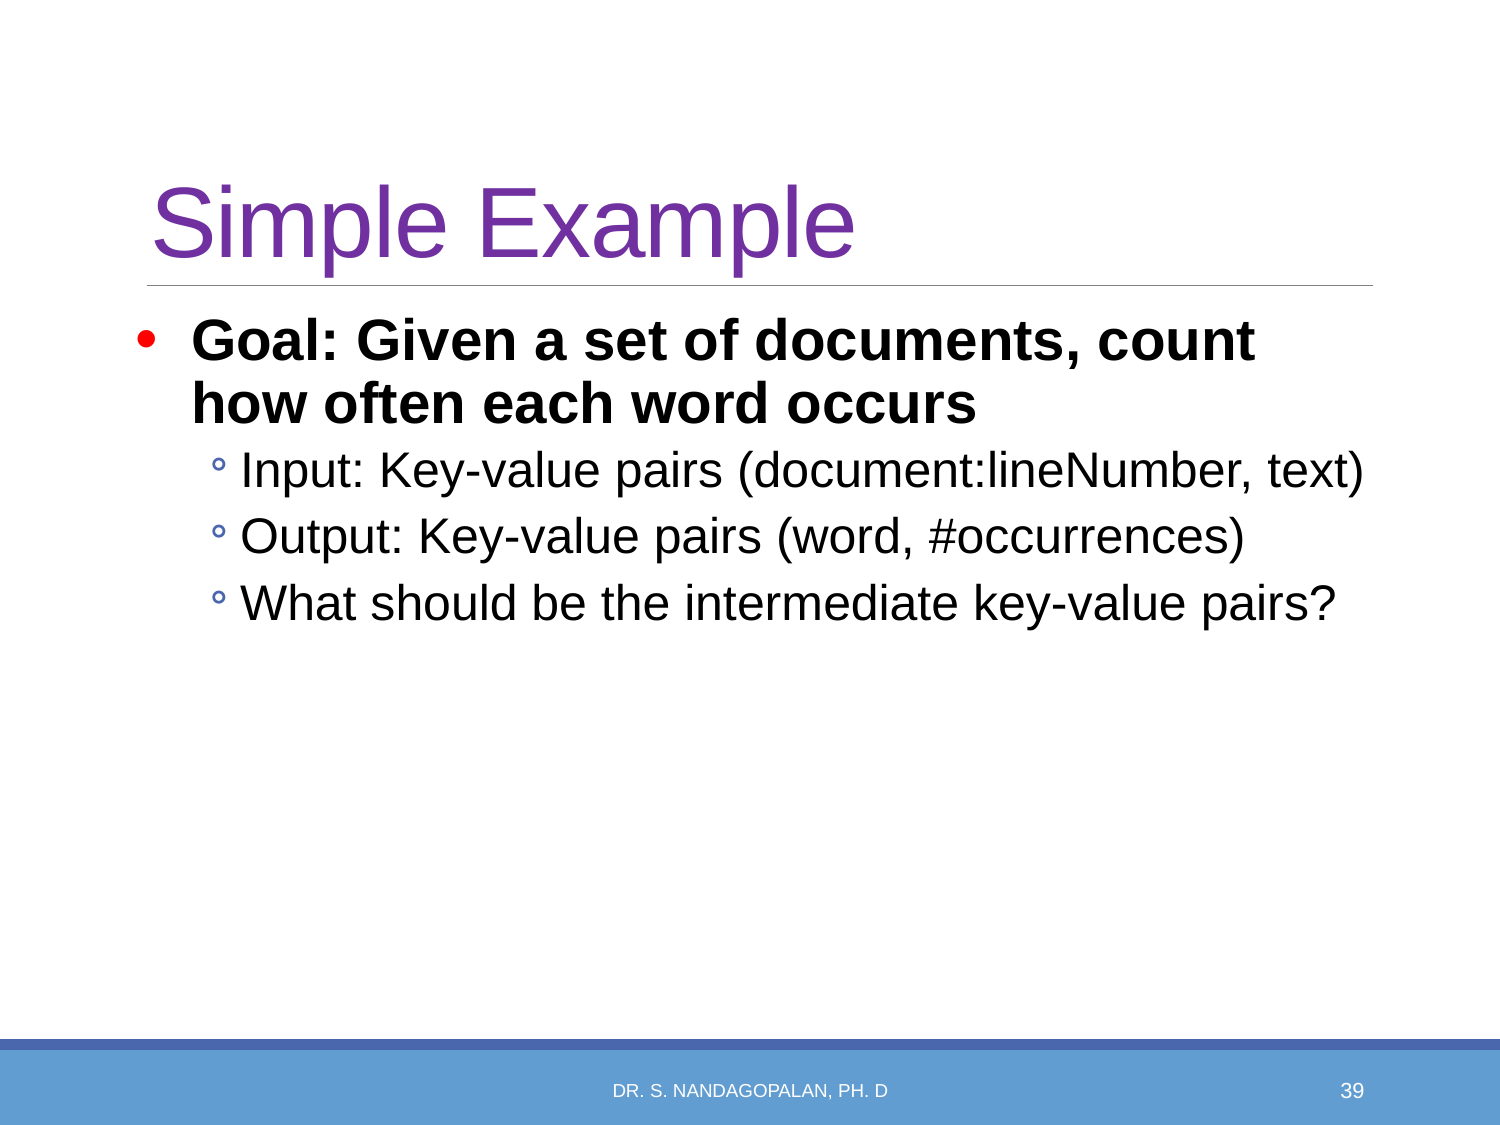

# Simple Example
Goal: Given a set of documents, count how often each word occurs
Input: Key-value pairs (document:lineNumber, text)
Output: Key-value pairs (word, #occurrences)
What should be the intermediate key-value pairs?

Dr. S. Nandagopalan, Ph. D
39